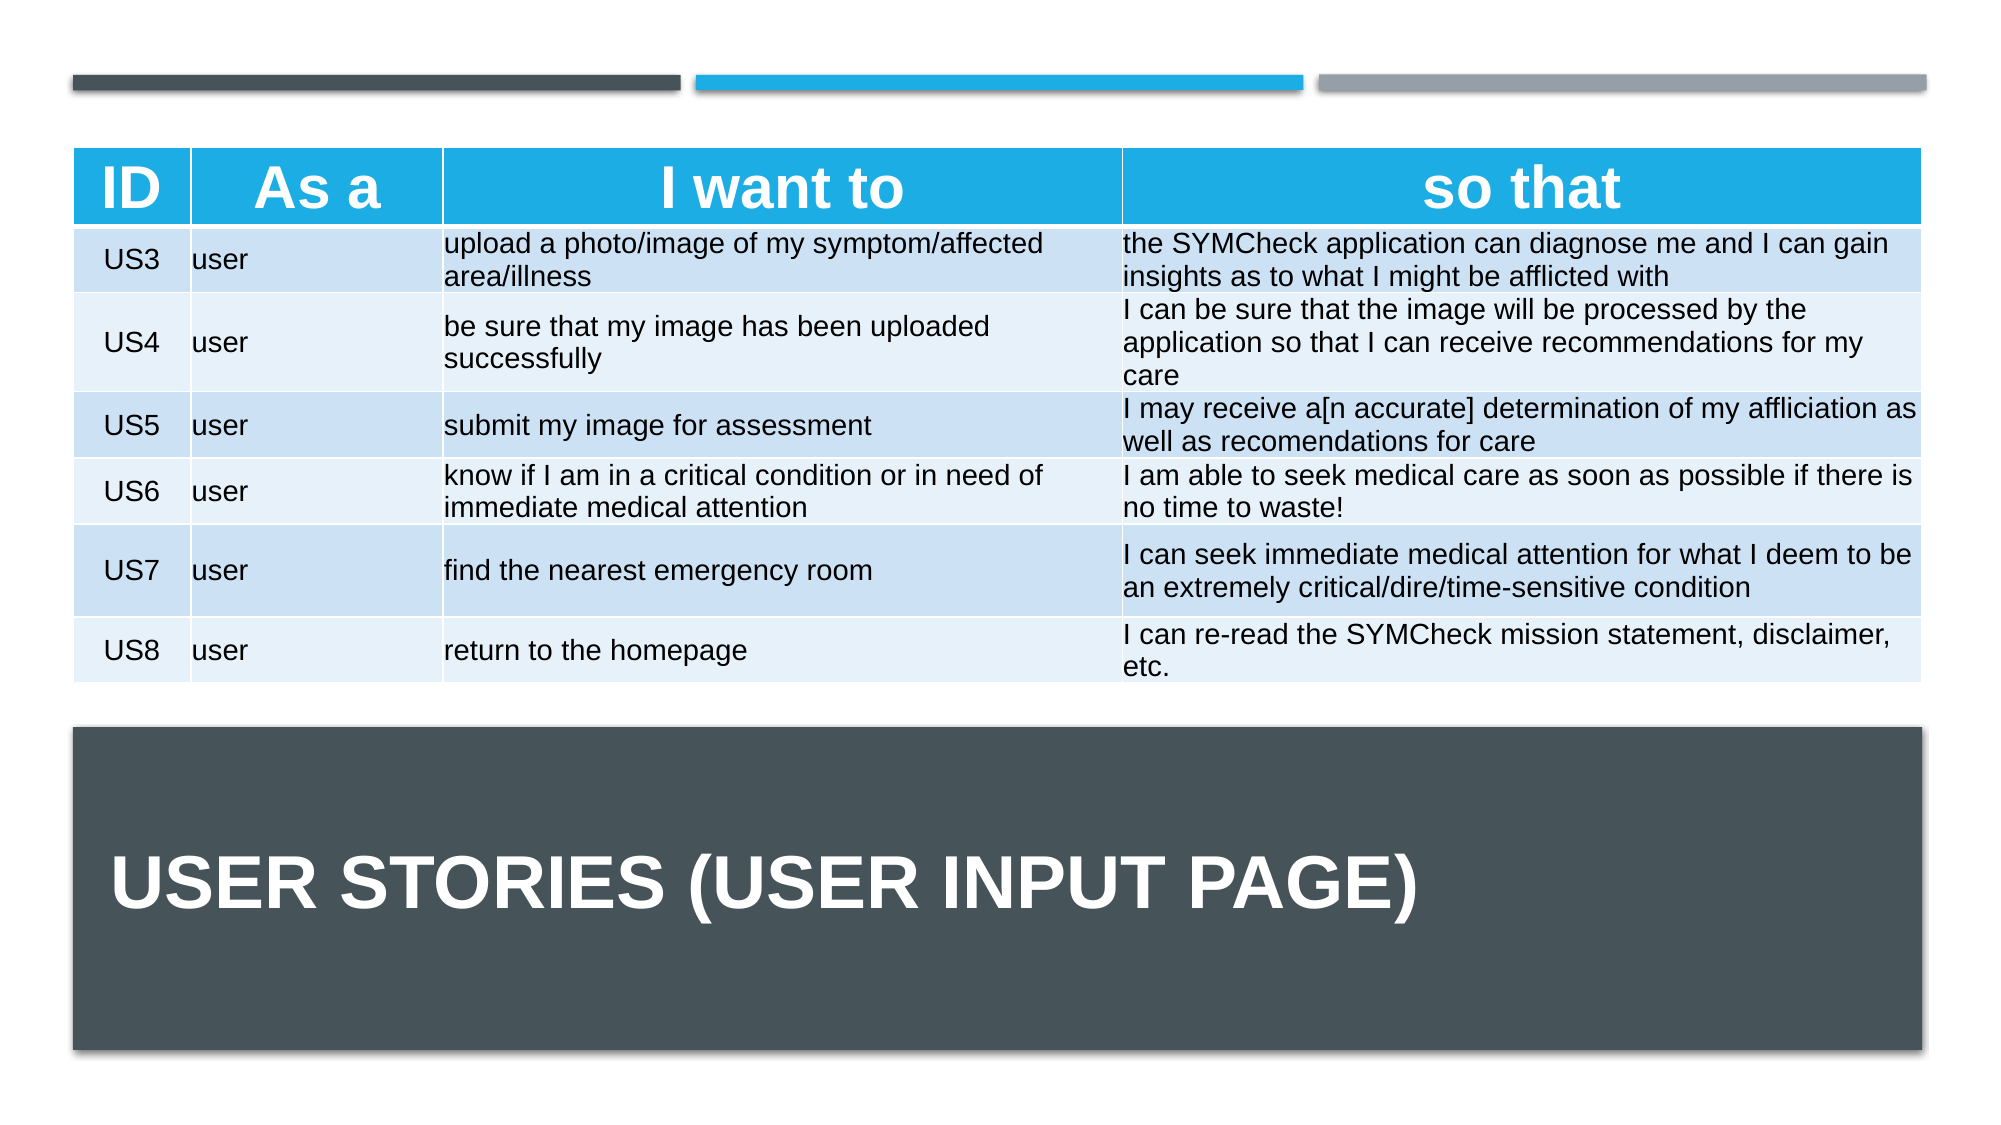

| ID | As a | I want to | so that |
| --- | --- | --- | --- |
| US3 | user | upload a photo/image of my symptom/affected area/illness | the SYMCheck application can diagnose me and I can gain insights as to what I might be afflicted with |
| US4 | user | be sure that my image has been uploaded successfully | I can be sure that the image will be processed by the application so that I can receive recommendations for my care |
| US5 | user | submit my image for assessment | I may receive a[n accurate] determination of my affliciation as well as recomendations for care |
| US6 | user | know if I am in a critical condition or in need of immediate medical attention | I am able to seek medical care as soon as possible if there is no time to waste! |
| US7 | user | find the nearest emergency room | I can seek immediate medical attention for what I deem to be an extremely critical/dire/time-sensitive condition |
| US8 | user | return to the homepage | I can re-read the SYMCheck mission statement, disclaimer, etc. |

# User stories (User input page)